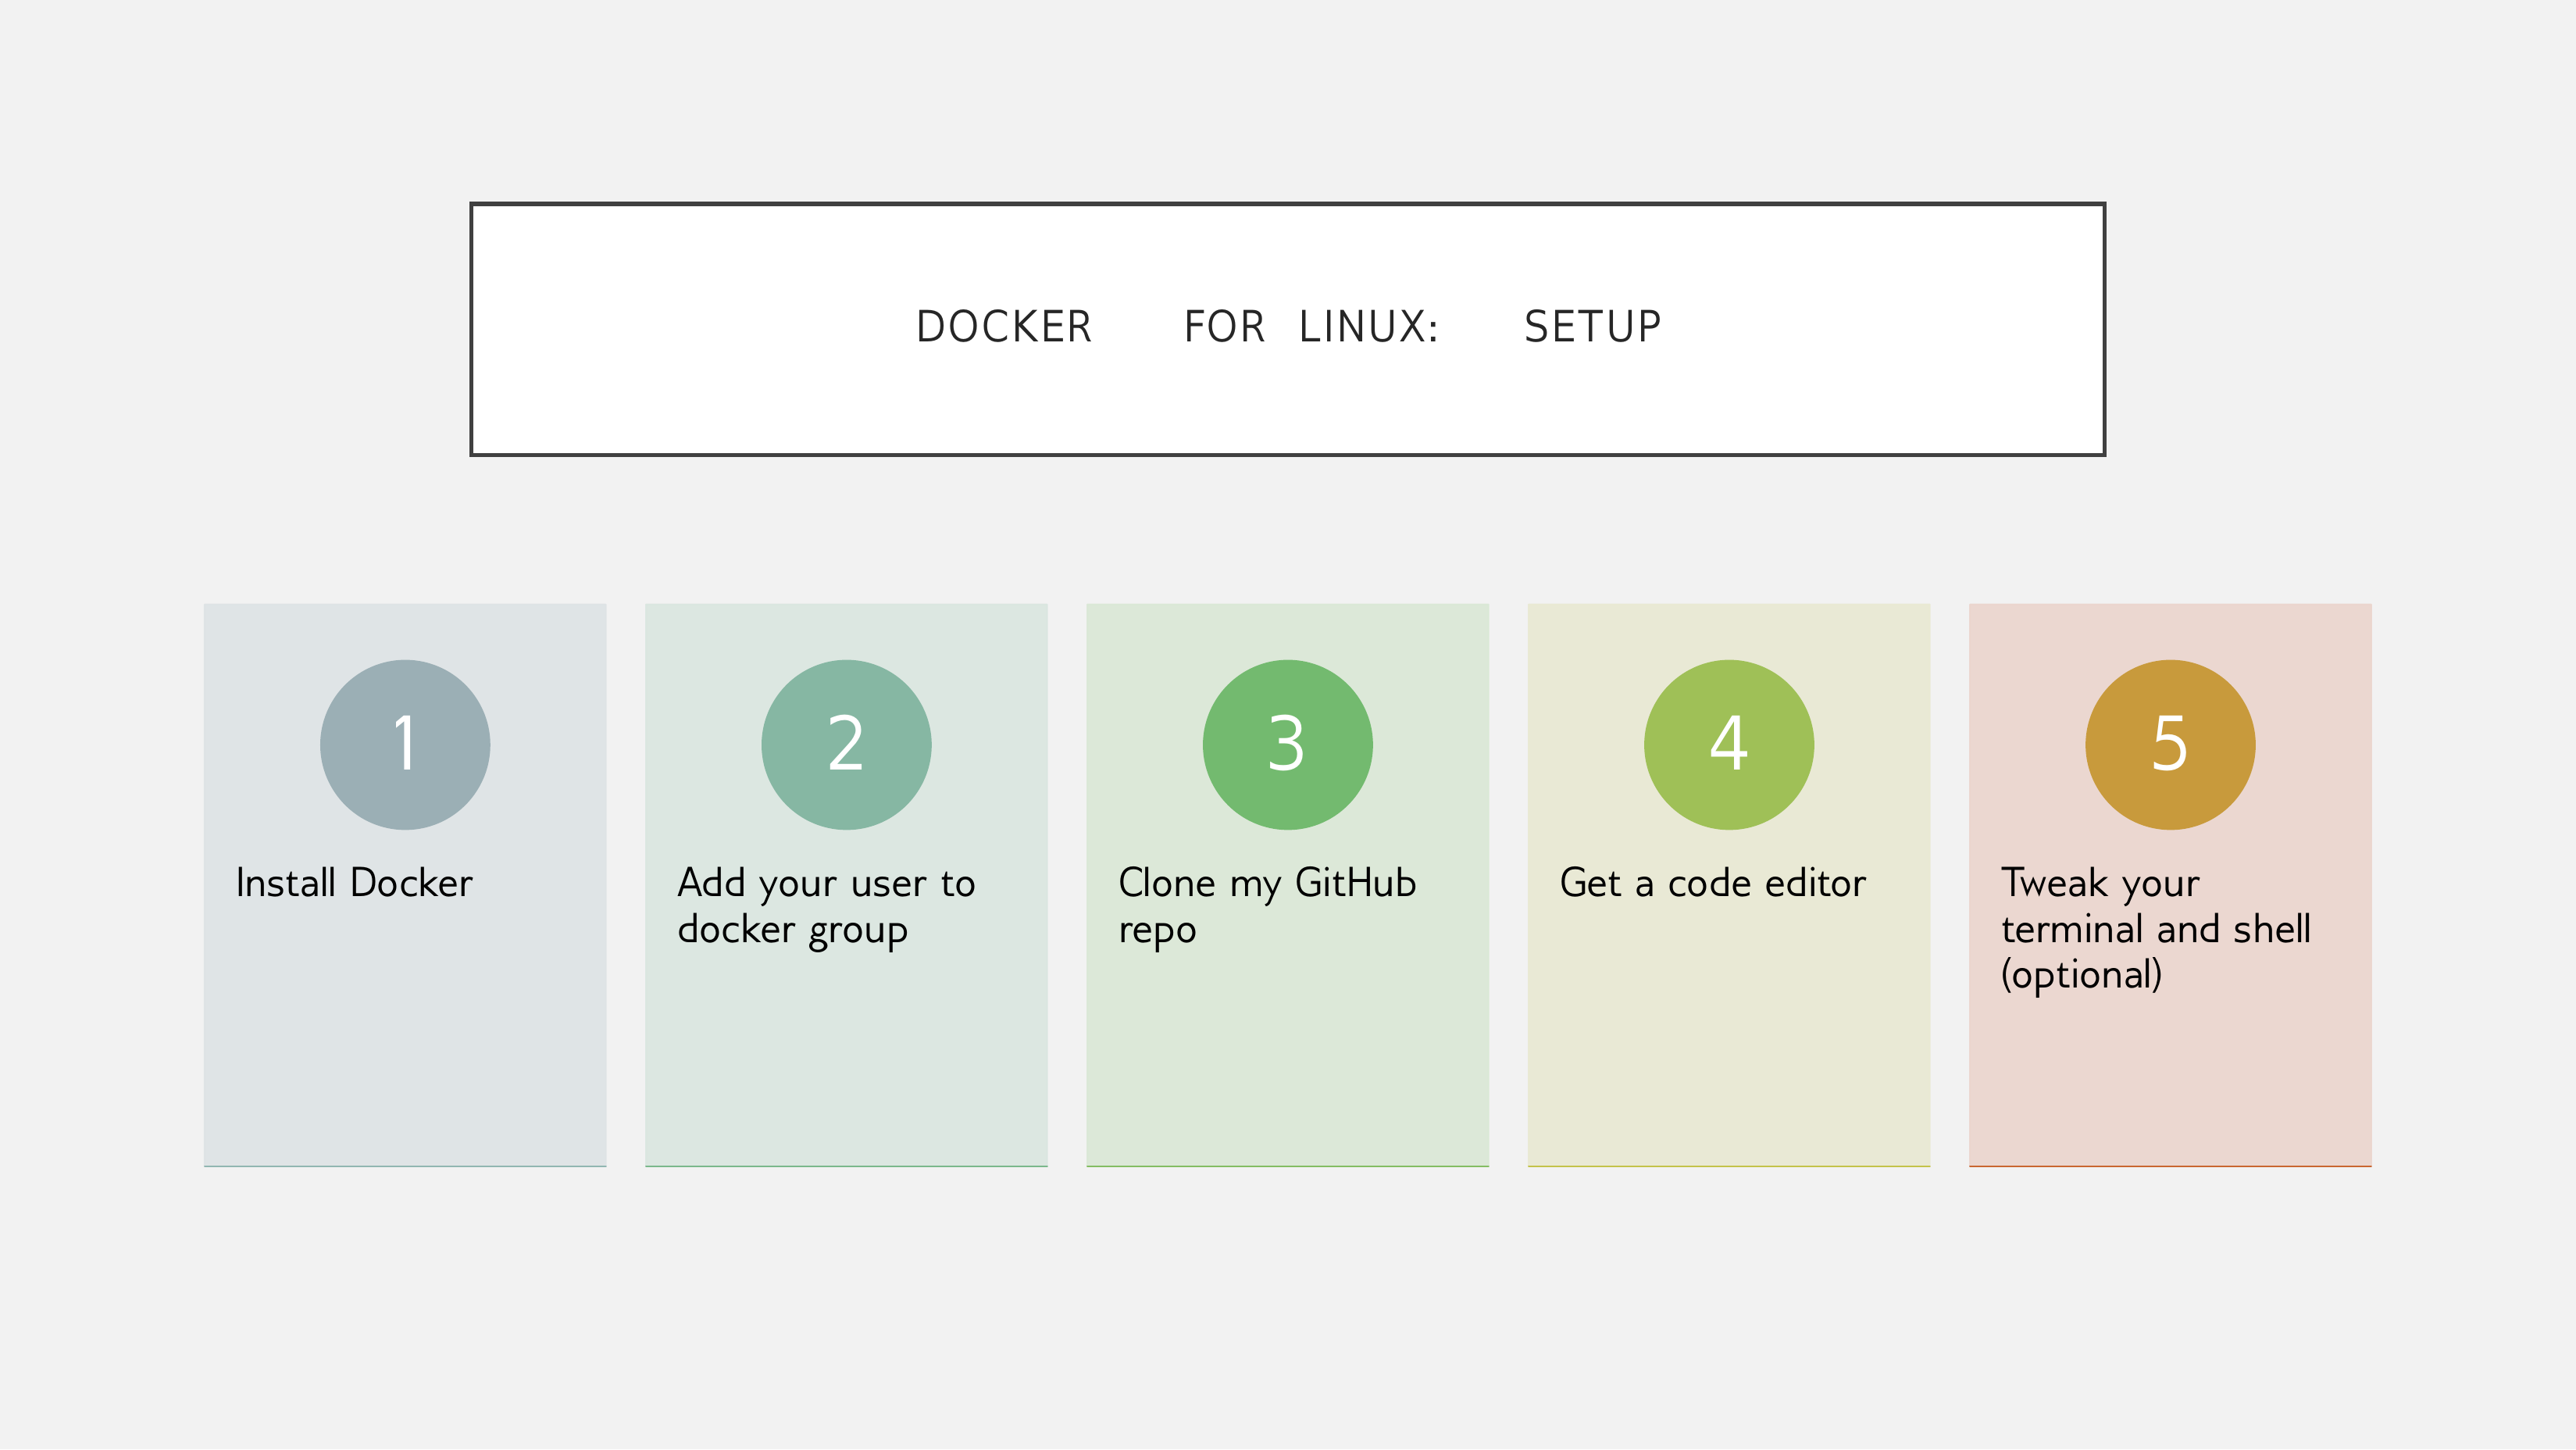

Docker	for	Linux:	Setup
Install Docker
1
Add your user to docker group
2
Clone my GitHub repo
3
Get a code editor
4
Tweak your terminal and shell (optional)
5